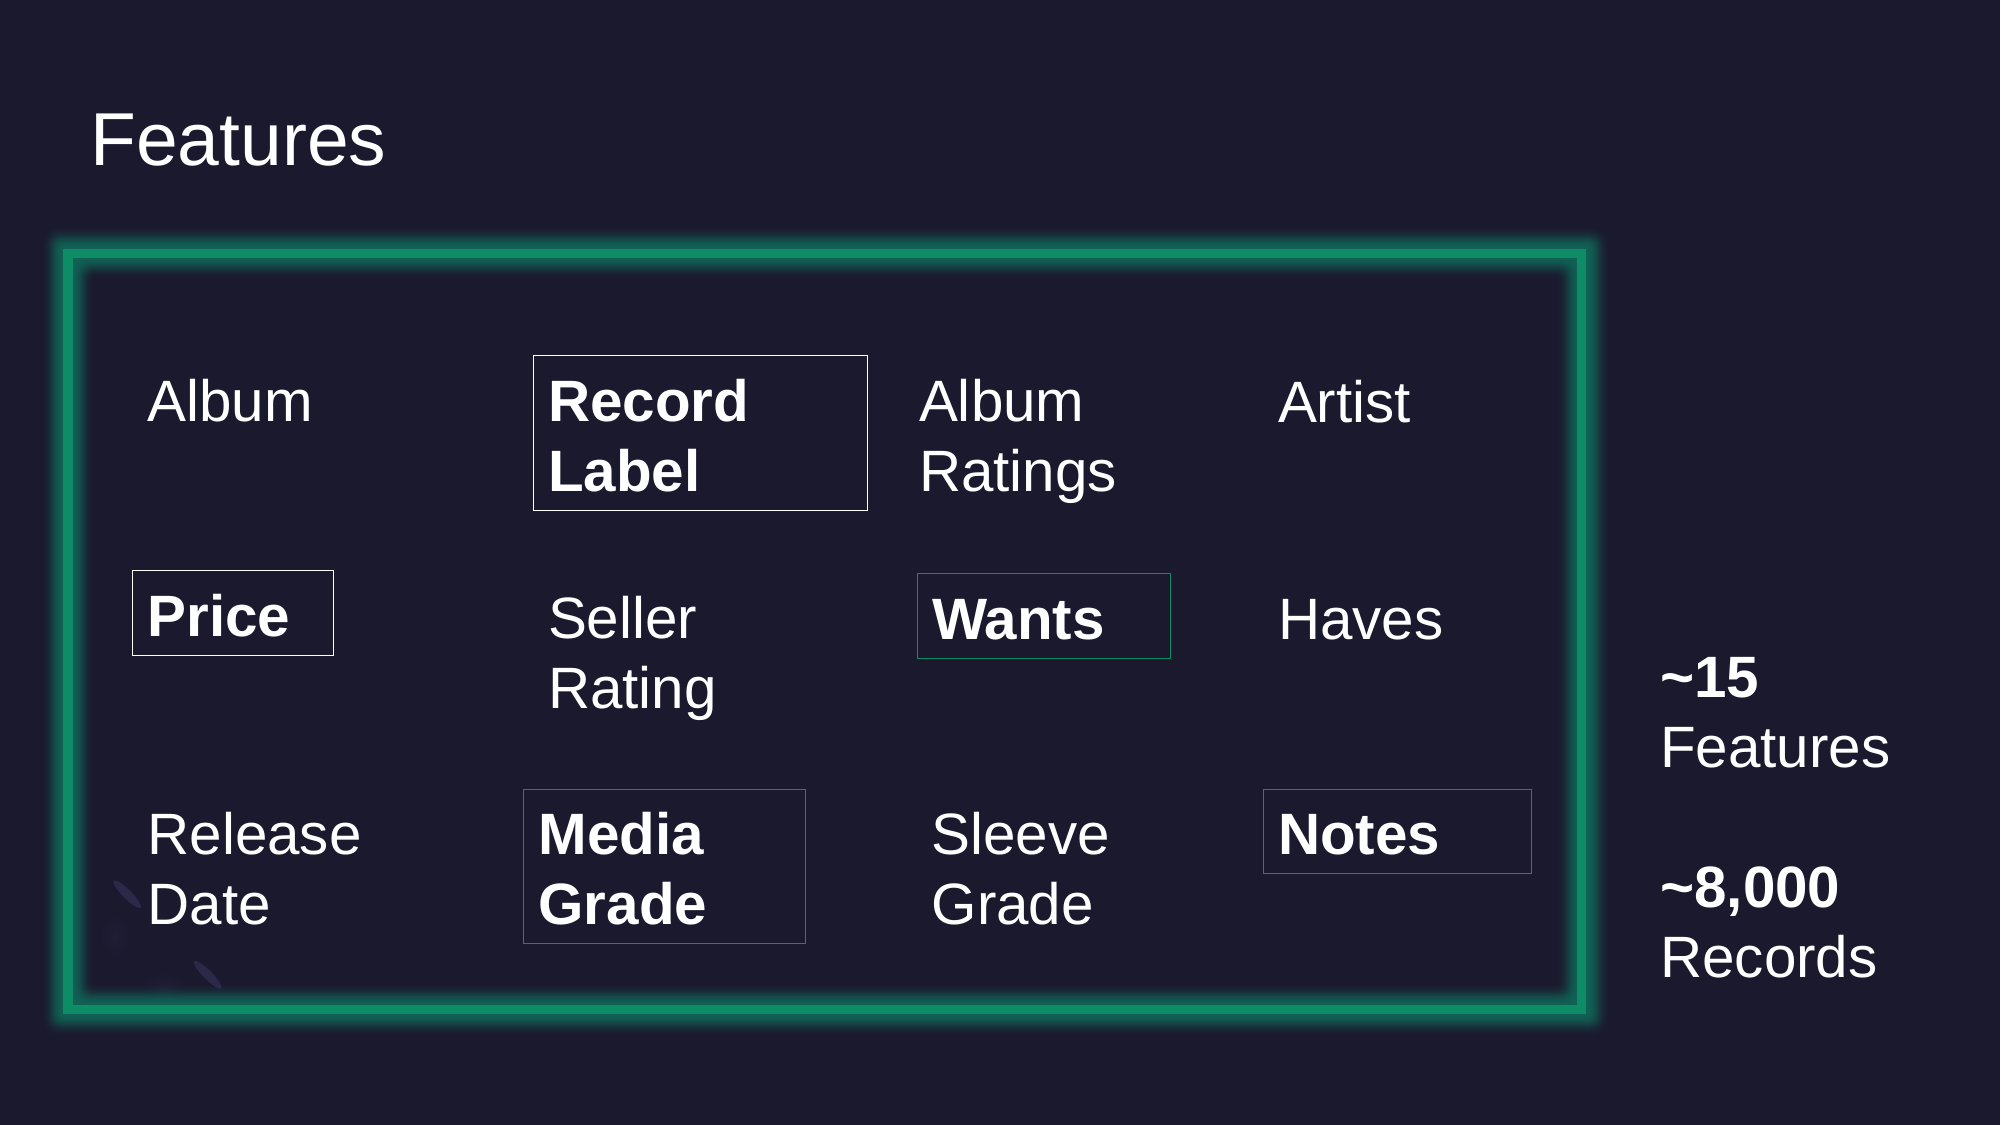

# Features

Album
Record Label
Album Ratings
Artist
Price
Seller Rating

Wants
Haves
~15 Features

~8,000 Records
Release Date
Media Grade
Notes
Sleeve Grade